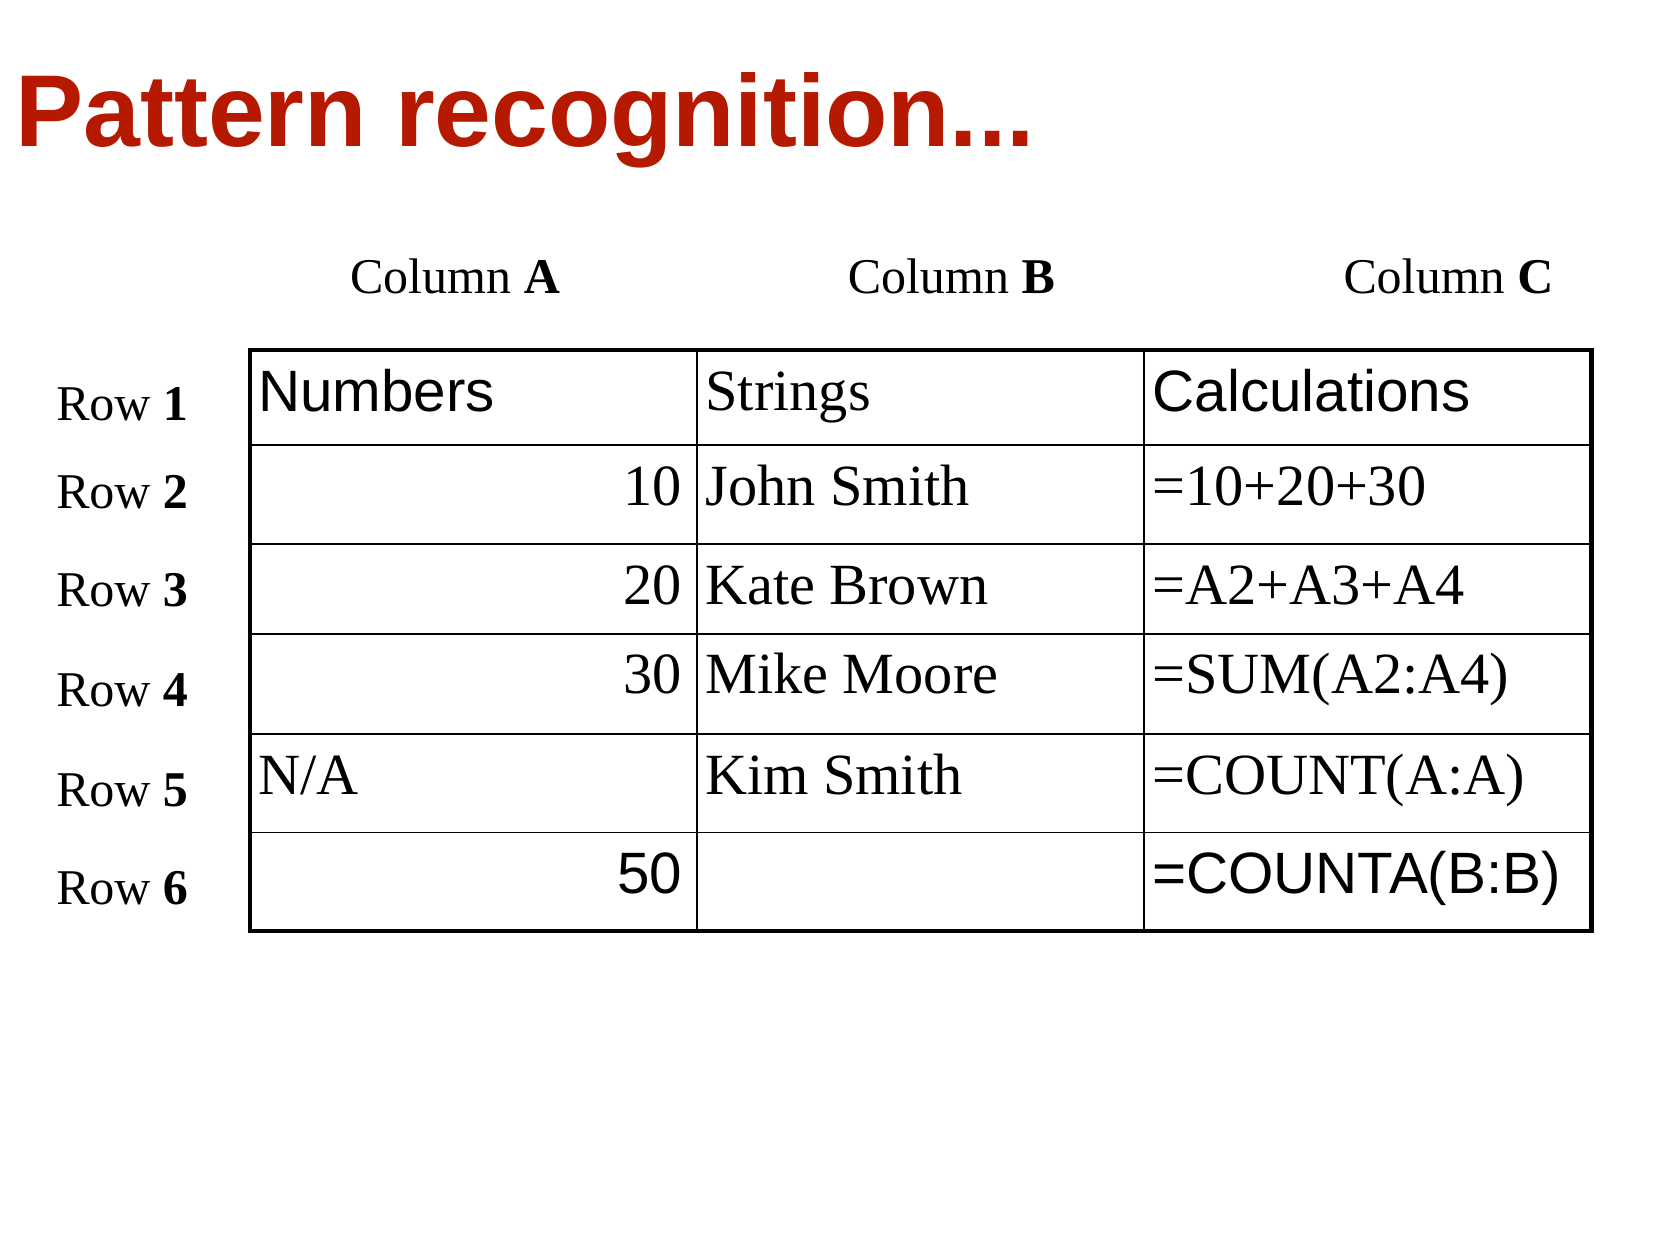

Pattern recognition...
Column A
Column B
Column C
| Numbers | Strings | Calculations |
| --- | --- | --- |
| 10 | John Smith | =10+20+30 |
| 20 | Kate Brown | =A2+A3+A4 |
| 30 | Mike Moore | =SUM(A2:A4) |
| N/A | Kim Smith | =COUNT(A:A) |
| 50 |  | =COUNTA(B:B) |
Row 1
Row 2
Row 3
Row 4
Row 5
Row 6